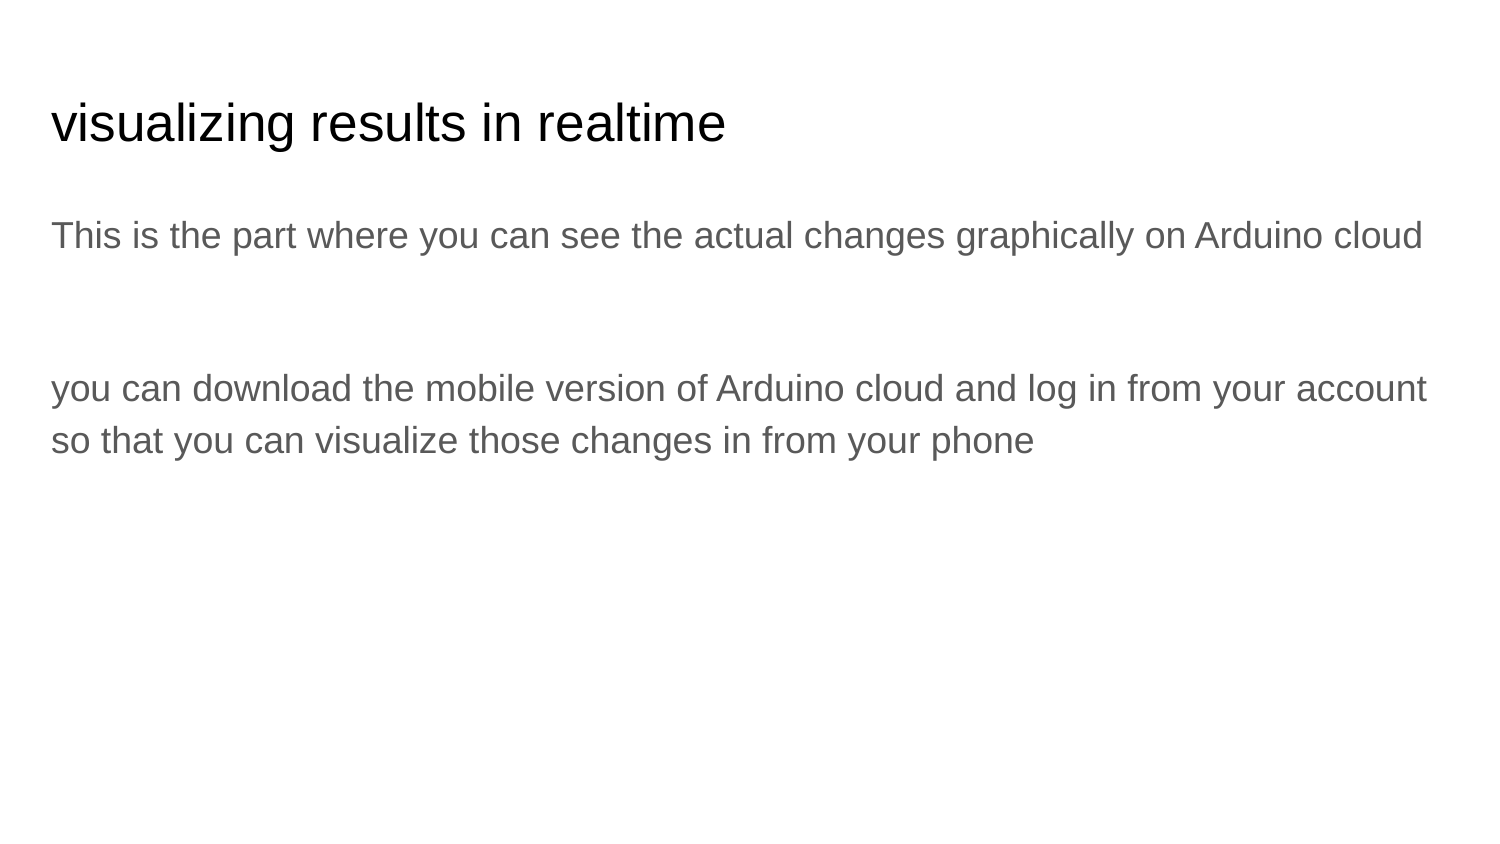

# visualizing results in realtime
This is the part where you can see the actual changes graphically on Arduino cloud

you can download the mobile version of Arduino cloud and log in from your account so that you can visualize those changes in from your phone